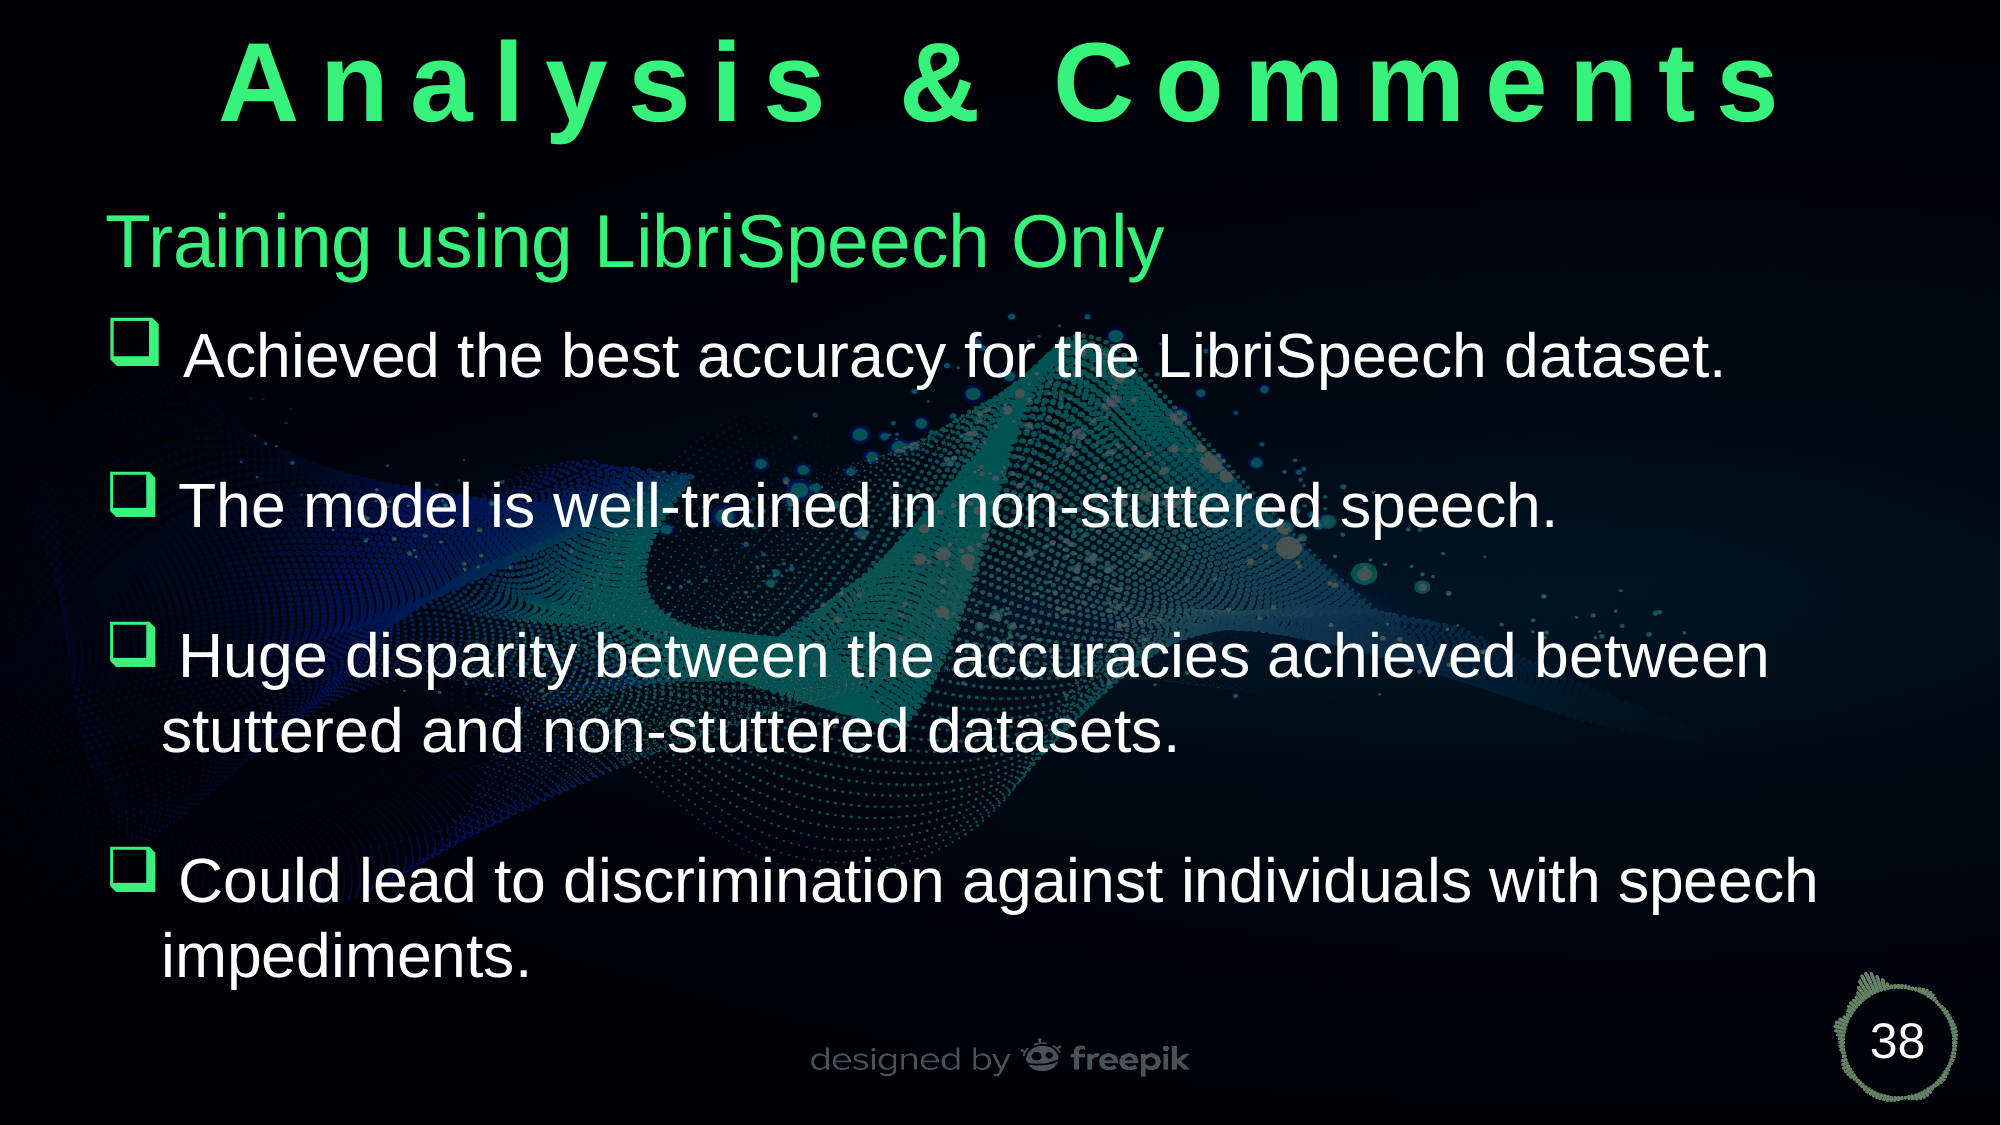

Analysis & Comments
Training using LibriSpeech Only
 Achieved the best accuracy for the LibriSpeech dataset.

 The model is well-trained in non-stuttered speech.

 Huge disparity between the accuracies achieved between stuttered and non-stuttered datasets.

 Could lead to discrimination against individuals with speech impediments.
38